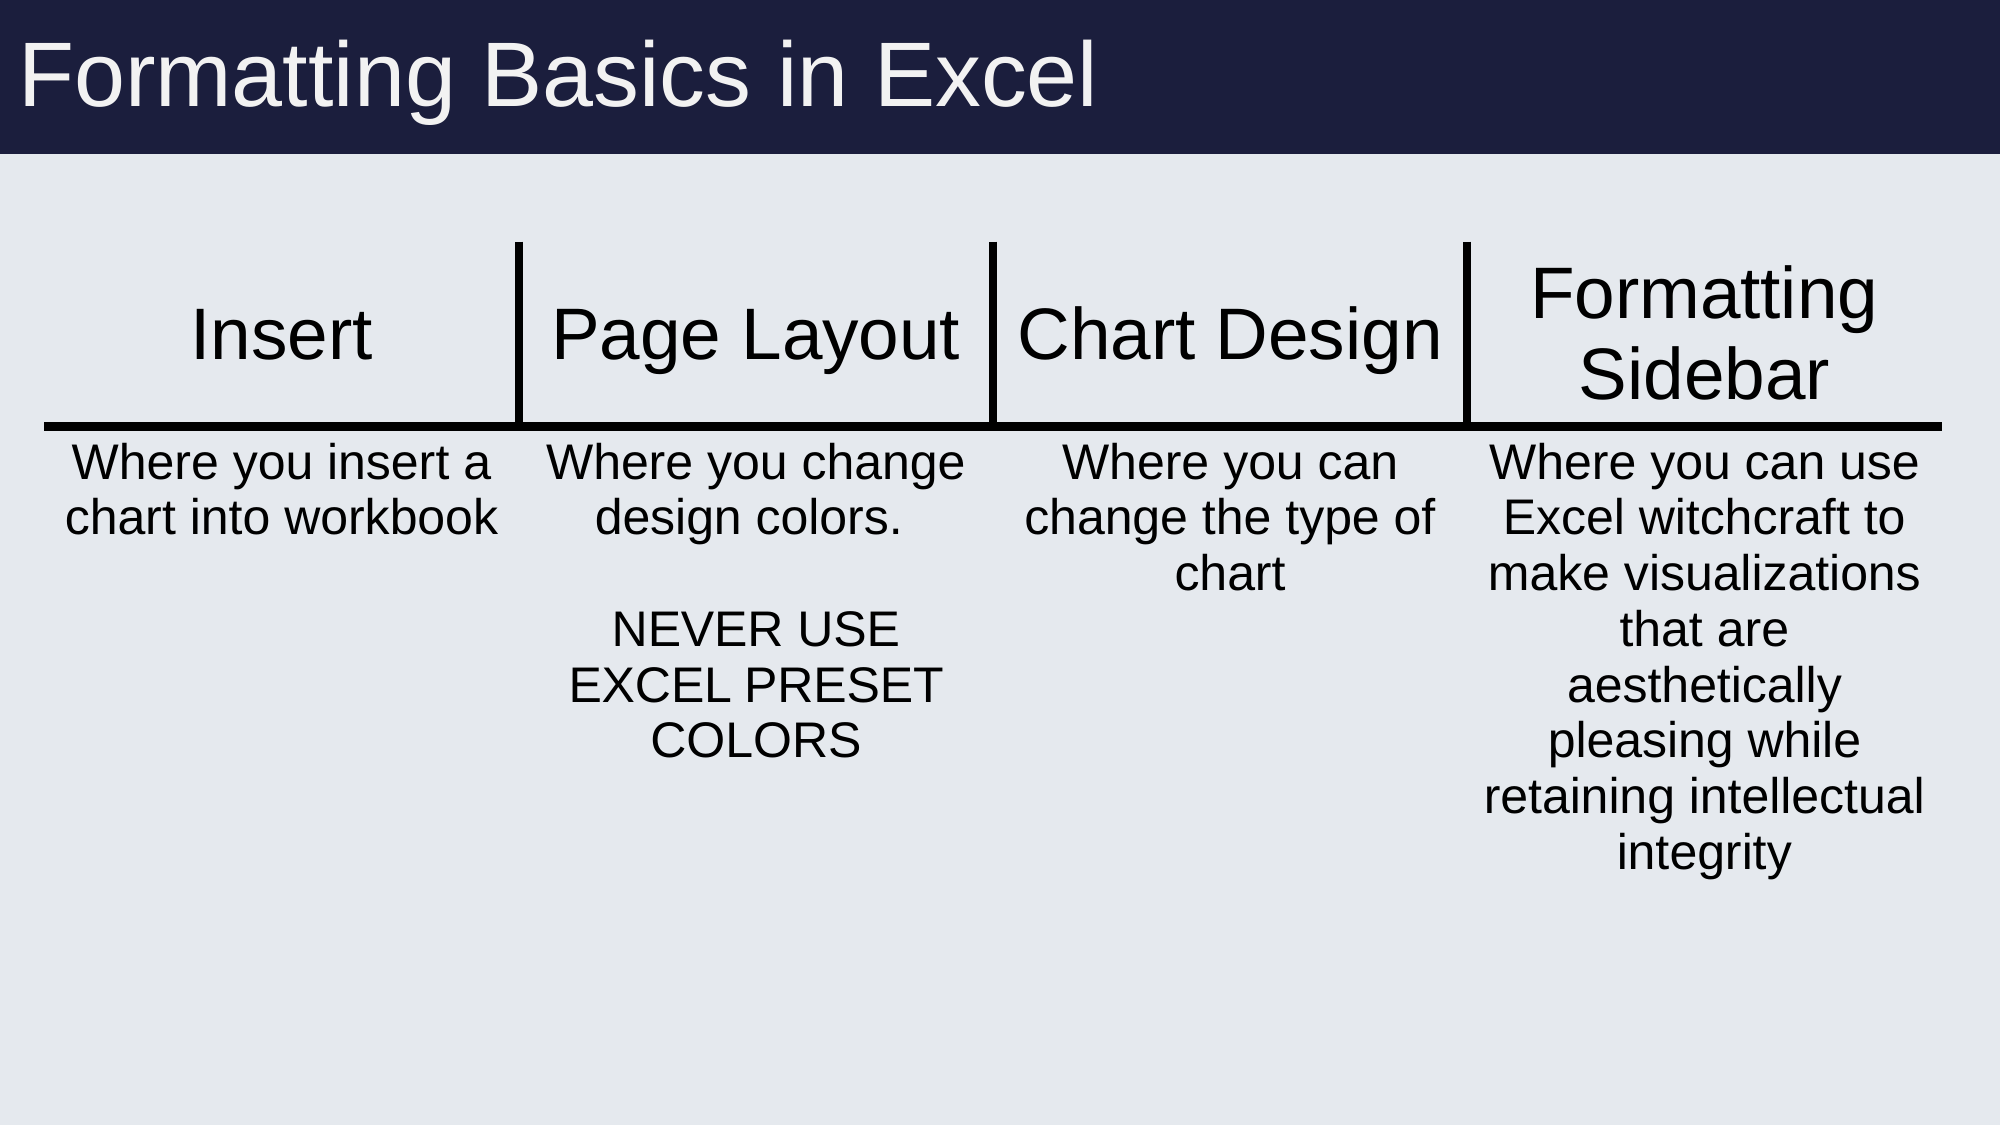

Formatting Basics in Excel
| Insert | Page Layout | Chart Design | Formatting Sidebar |
| --- | --- | --- | --- |
| Where you insert a chart into workbook | Where you change design colors. NEVER USE EXCEL PRESET COLORS | Where you can change the type of chart | Where you can use Excel witchcraft to make visualizations that are aesthetically pleasing while retaining intellectual integrity |